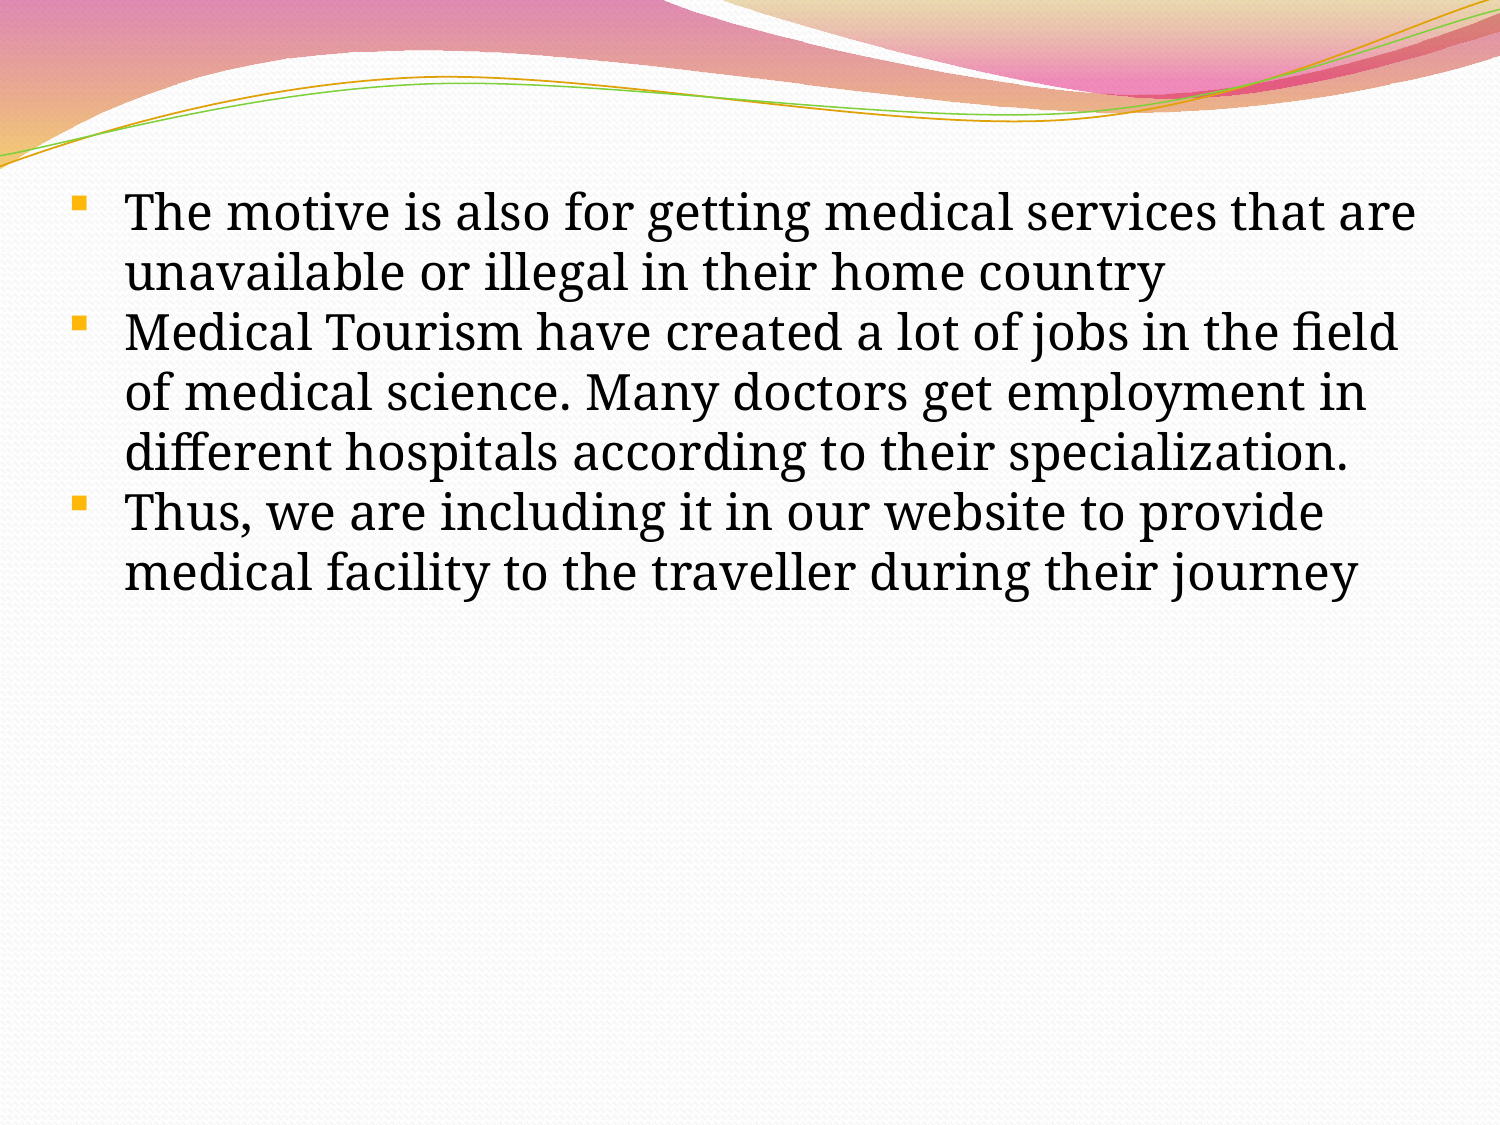

The motive is also for getting medical services that are unavailable or illegal in their home country
Medical Tourism have created a lot of jobs in the field of medical science. Many doctors get employment in different hospitals according to their specialization.
Thus, we are including it in our website to provide medical facility to the traveller during their journey